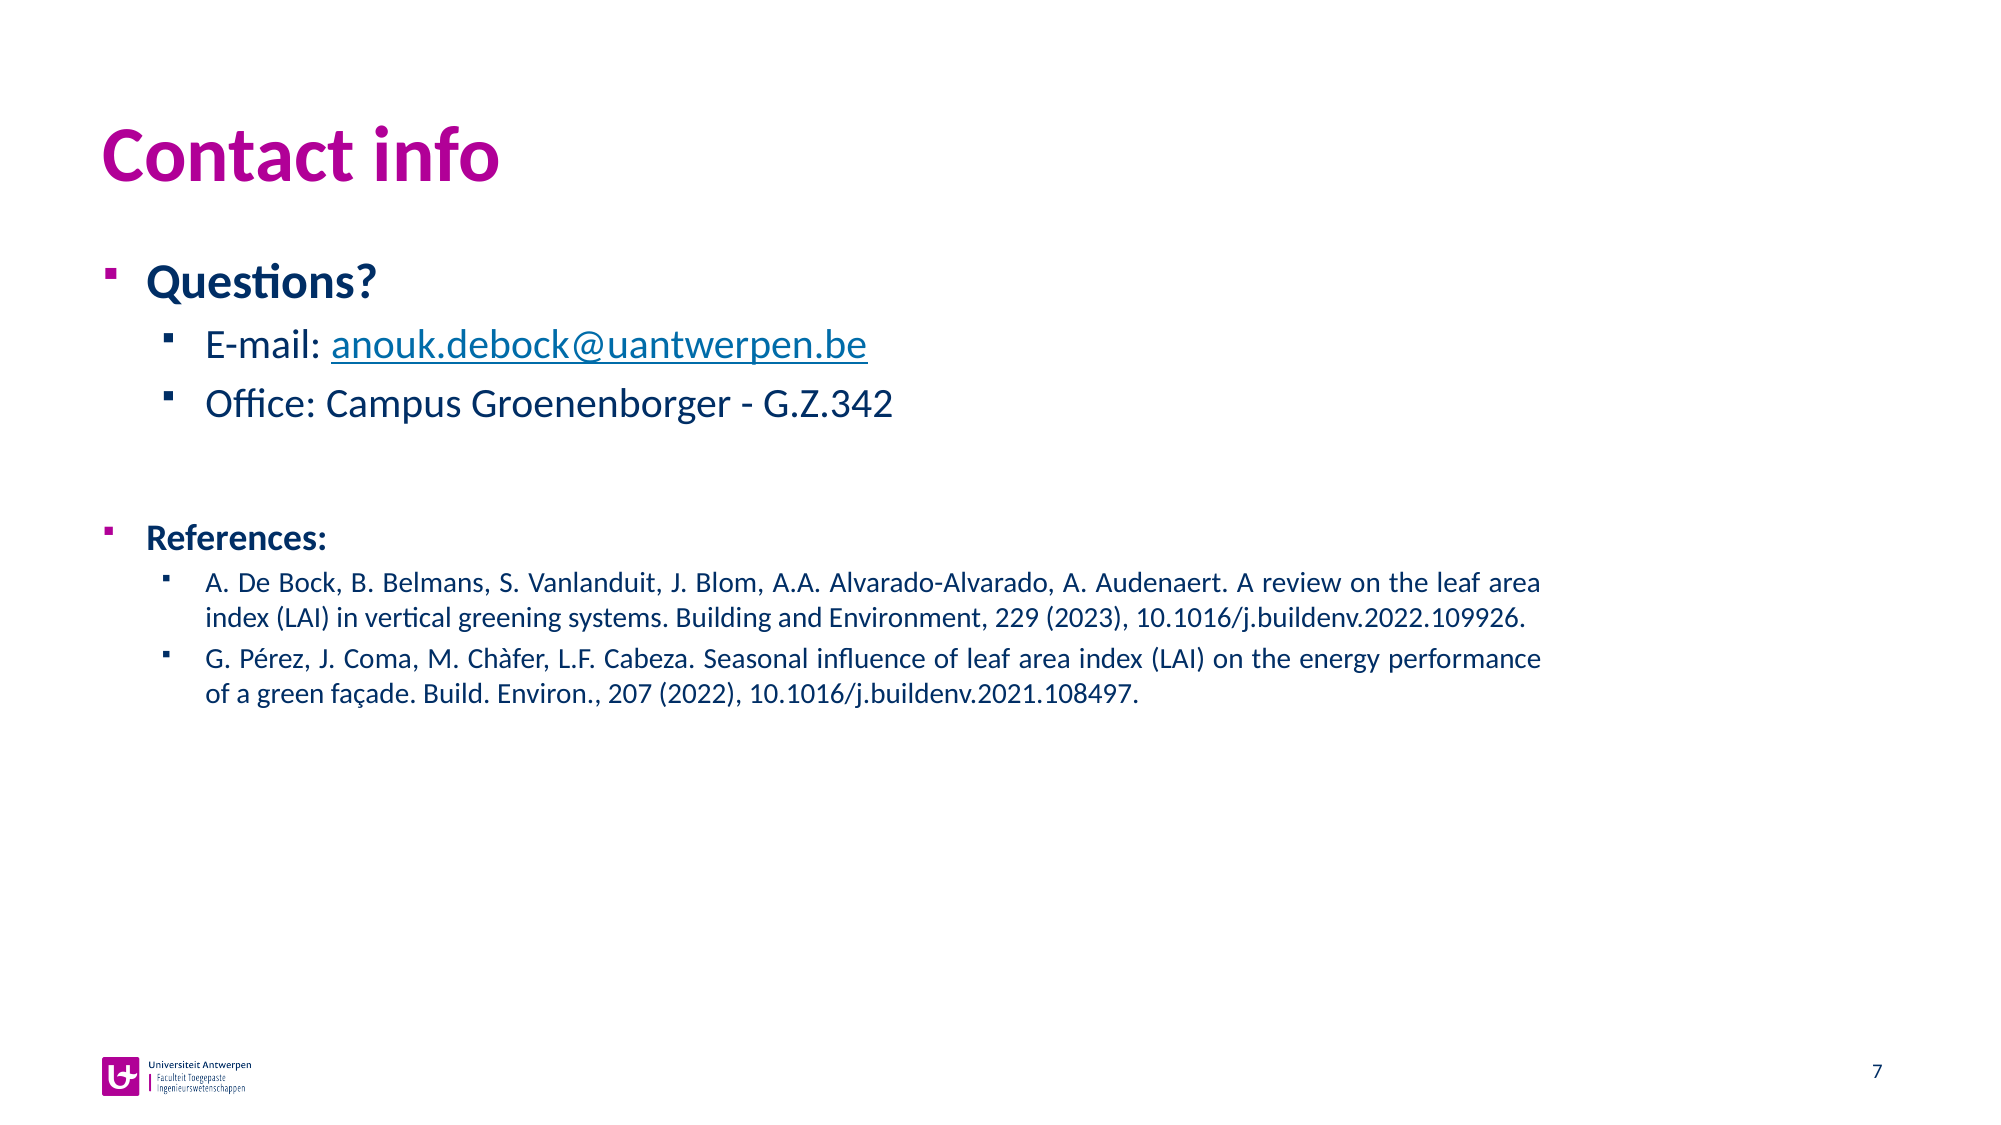

# Contact info
Questions?
E-mail: anouk.debock@uantwerpen.be
Office: Campus Groenenborger - G.Z.342

References:
A. De Bock, B. Belmans, S. Vanlanduit, J. Blom, A.A. Alvarado-Alvarado, A. Audenaert. A review on the leaf area index (LAI) in vertical greening systems. Building and Environment, 229 (2023), 10.1016/j.buildenv.2022.109926.
G. Pérez, J. Coma, M. Chàfer, L.F. Cabeza. Seasonal influence of leaf area index (LAI) on the energy performance of a green façade. Build. Environ., 207 (2022), 10.1016/j.buildenv.2021.108497.

7